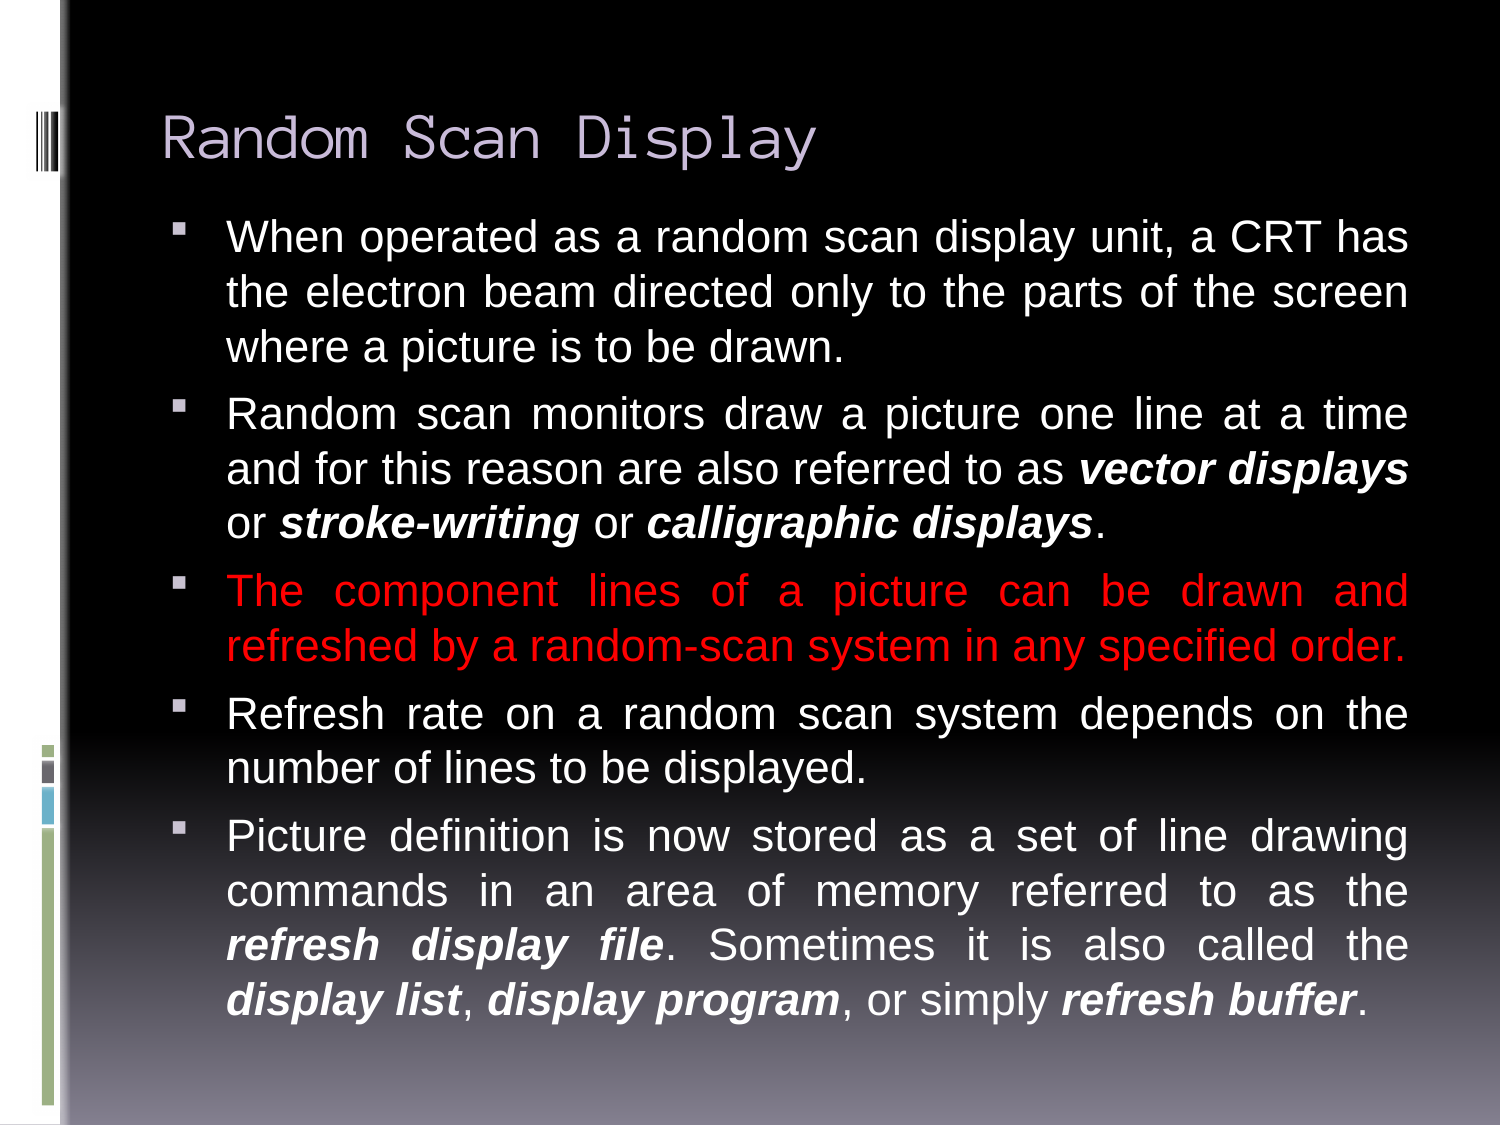

# Random Scan Display
When operated as a random scan display unit, a CRT has the electron beam directed only to the parts of the screen where a picture is to be drawn.
Random scan monitors draw a picture one line at a time and for this reason are also referred to as vector displays or stroke-writing or calligraphic displays.
The component lines of a picture can be drawn and refreshed by a random-scan system in any specified order.
Refresh rate on a random scan system depends on the number of lines to be displayed.
Picture definition is now stored as a set of line drawing commands in an area of memory referred to as the refresh display file. Sometimes it is also called the display list, display program, or simply refresh buffer.